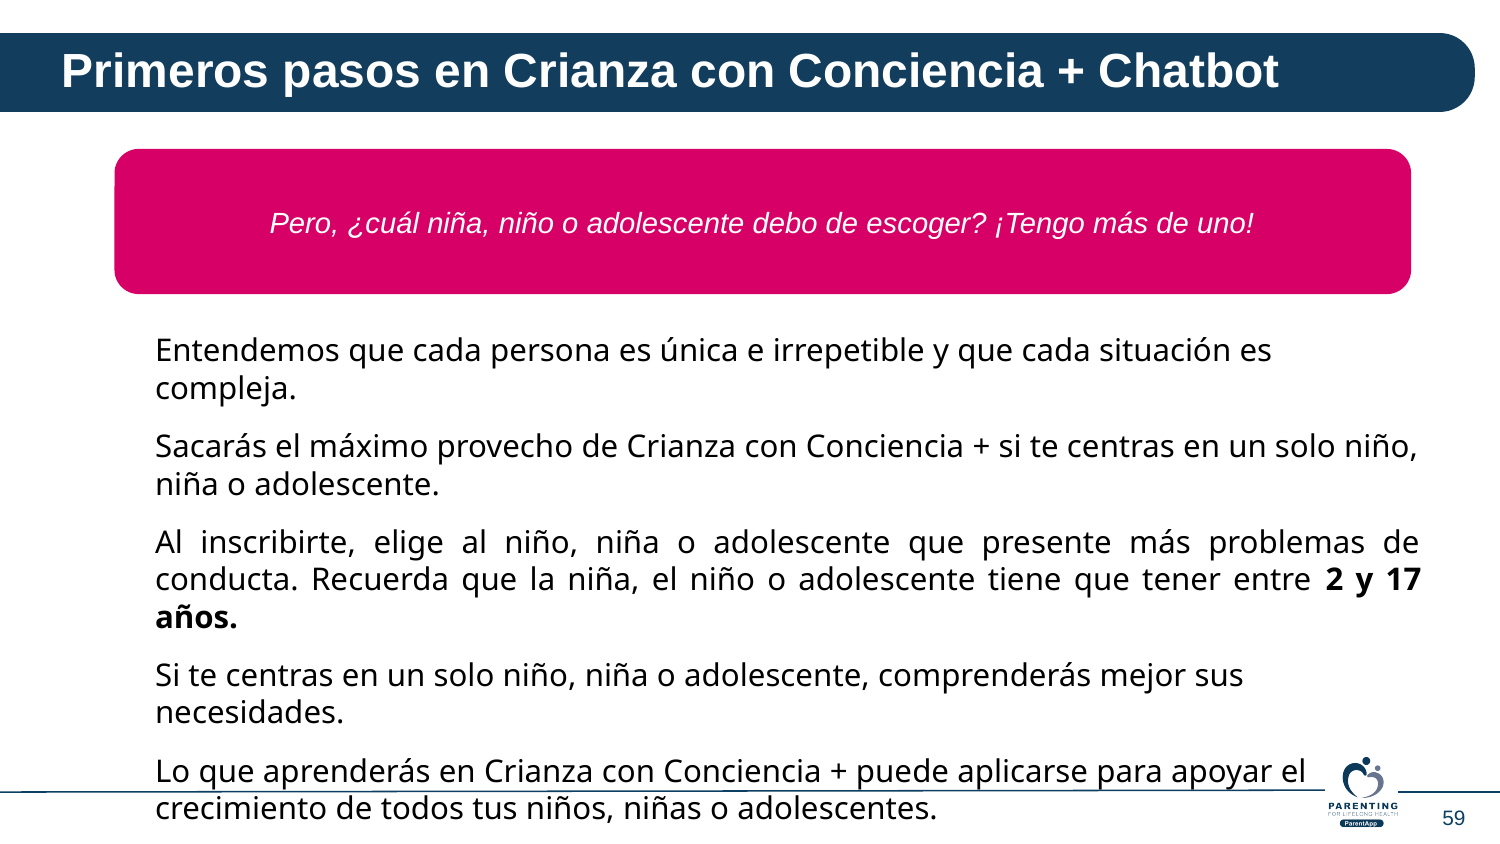

Primeros pasos en Crianza con Conciencia + Chatbot
Pero, ¿cuál niña, niño o adolescente debo de escoger? ¡Tengo más de uno!
Entendemos que cada persona es única e irrepetible y que cada situación es compleja.
Sacarás el máximo provecho de Crianza con Conciencia + si te centras en un solo niño, niña o adolescente.
Al inscribirte, elige al niño, niña o adolescente que presente más problemas de conducta. Recuerda que la niña, el niño o adolescente tiene que tener entre 2 y 17 años.
Si te centras en un solo niño, niña o adolescente, comprenderás mejor sus necesidades.
Lo que aprenderás en Crianza con Conciencia + puede aplicarse para apoyar el crecimiento de todos tus niños, niñas o adolescentes.